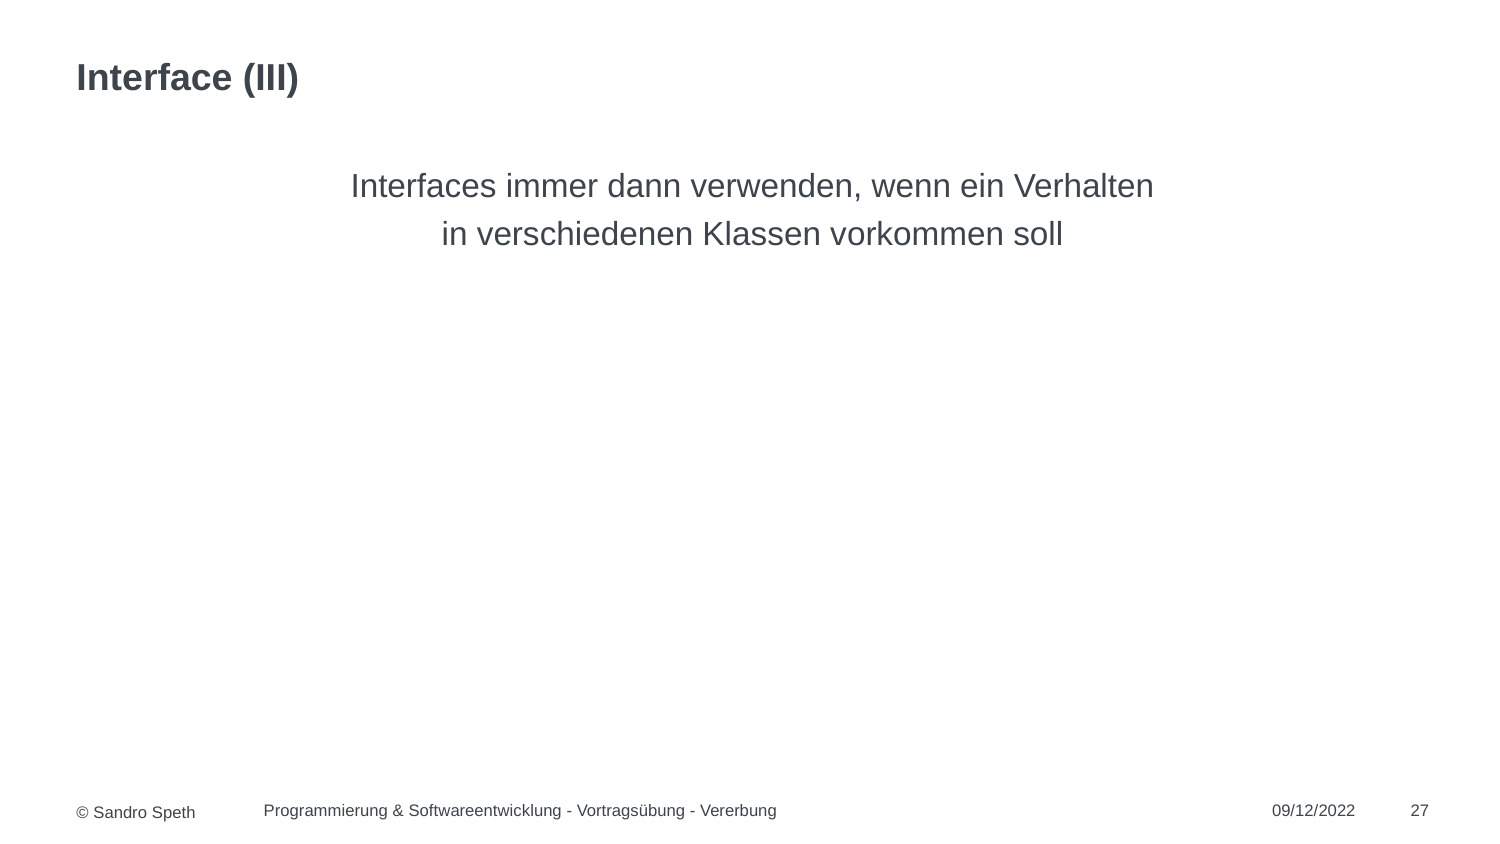

# Interface (III)
Interfaces immer dann verwenden, wenn ein Verhalten
in verschiedenen Klassen vorkommen soll

Programmierung & Softwareentwicklung - Vortragsübung - Vererbung
09/12/2022
27